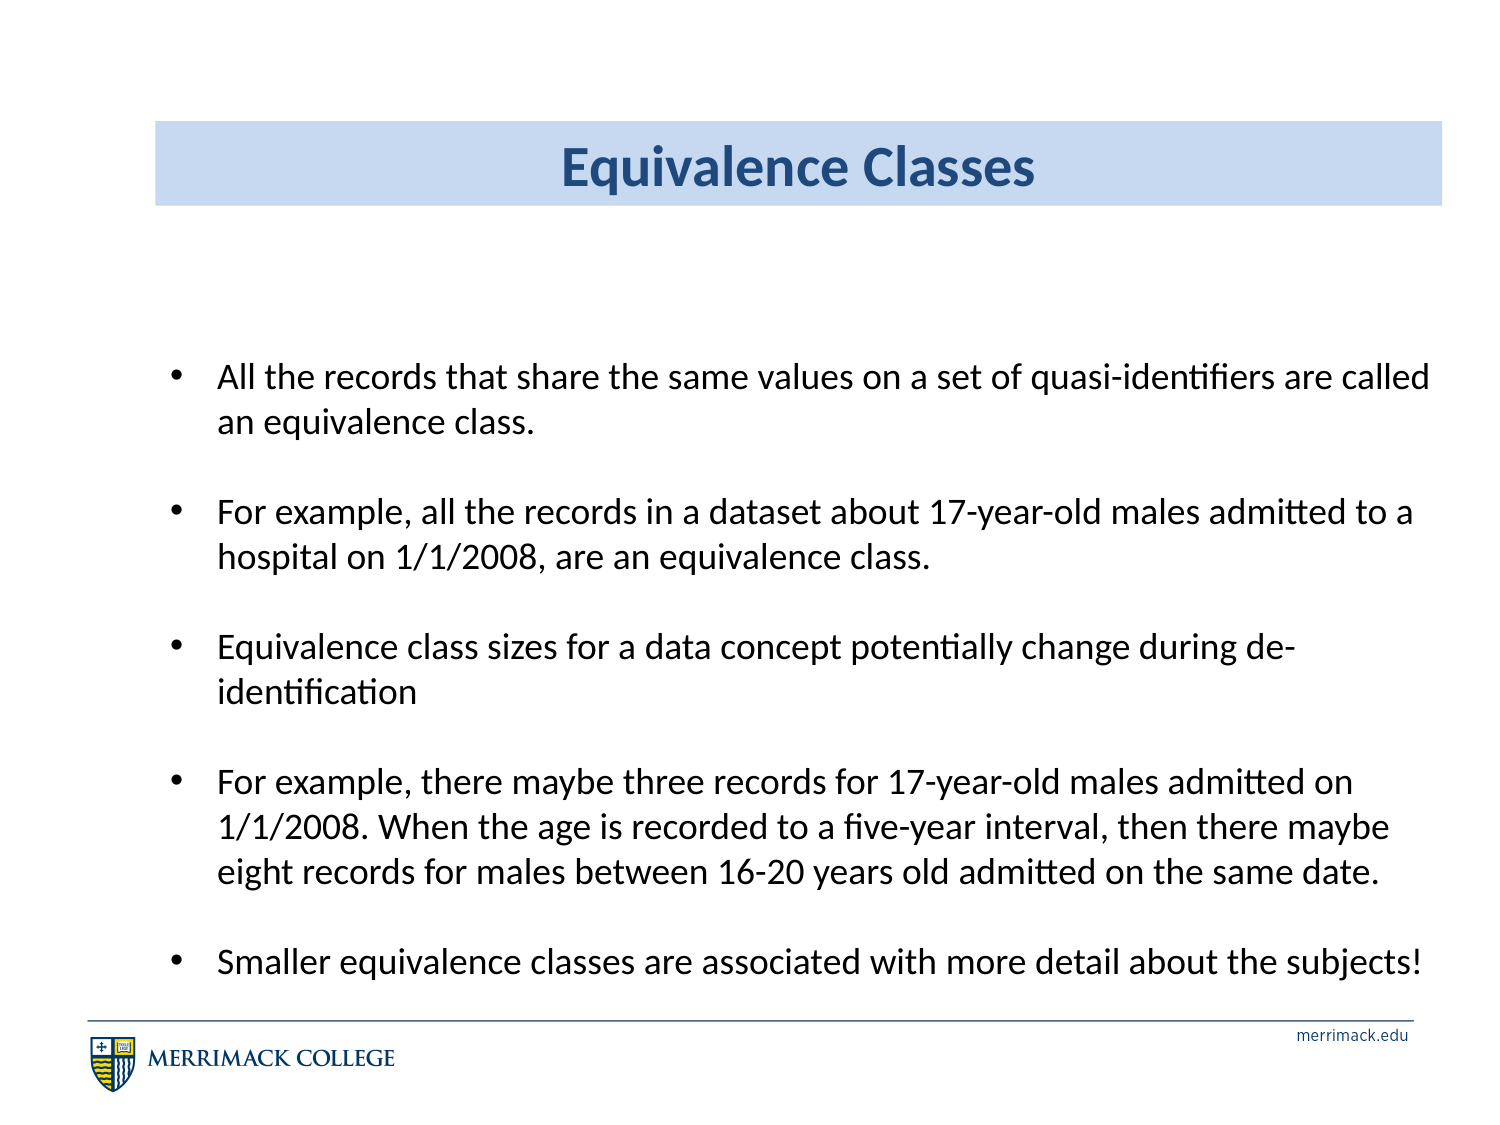

Equivalence Classes
All the records that share the same values on a set of quasi-identifiers are called an equivalence class.

For example, all the records in a dataset about 17-year-old males admitted to a hospital on 1/1/2008, are an equivalence class.

Equivalence class sizes for a data concept potentially change during de-identification

For example, there maybe three records for 17-year-old males admitted on 1/1/2008. When the age is recorded to a five-year interval, then there maybe eight records for males between 16-20 years old admitted on the same date.

Smaller equivalence classes are associated with more detail about the subjects!